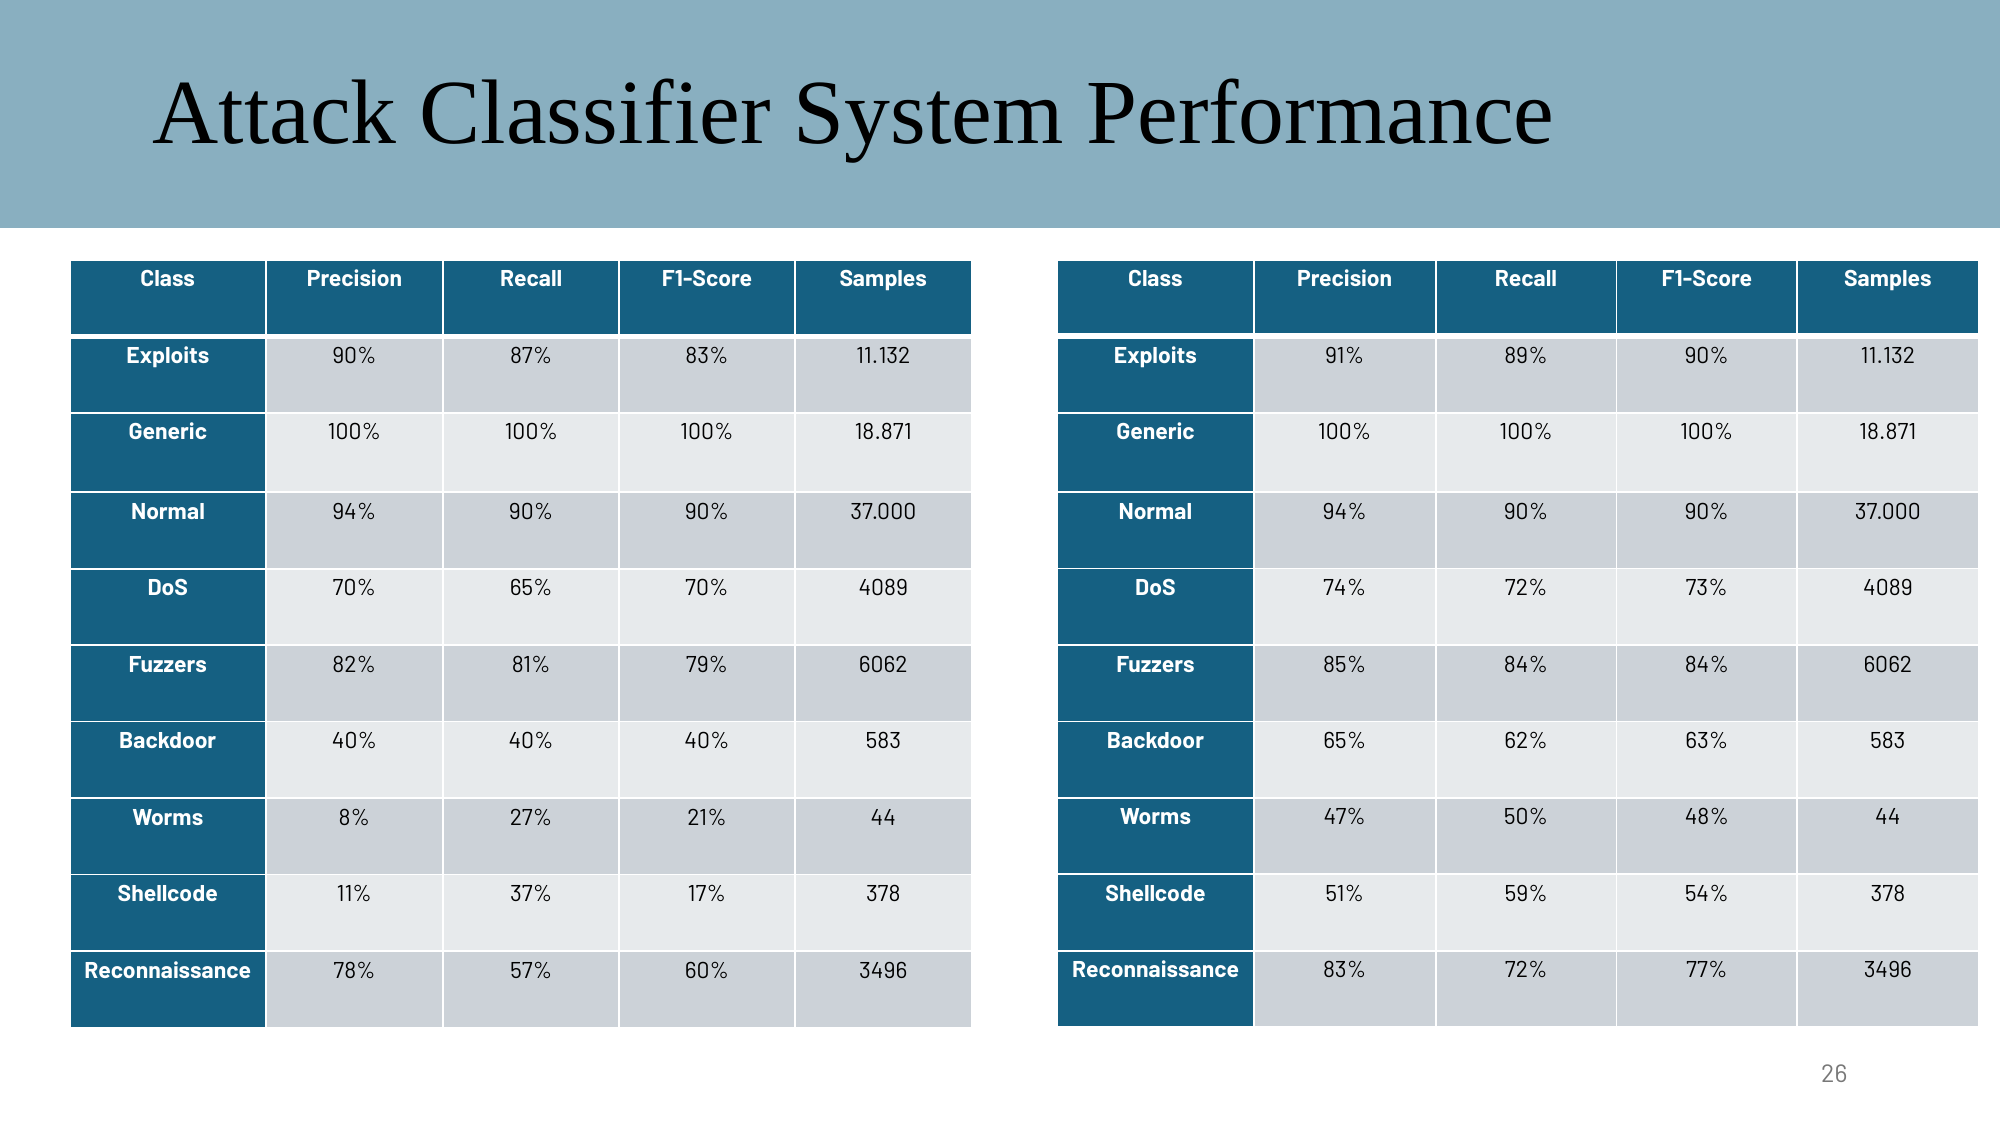

# Attack Classifier System Performance

| Class | Precision | Recall | F1-Score | Samples |
| --- | --- | --- | --- | --- |
| Exploits | 90% | 87% | 83% | 11.132 |
| Generic | 100% | 100% | 100% | 18.871 |
| Normal | 94% | 90% | 90% | 37.000 |
| DoS | 70% | 65% | 70% | 4089 |
| Fuzzers | 82% | 81% | 79% | 6062 |
| Backdoor | 40% | 40% | 40% | 583 |
| Worms | 8% | 27% | 21% | 44 |
| Shellcode | 11% | 37% | 17% | 378 |
| Reconnaissance | 78% | 57% | 60% | 3496 |
| Class | Precision | Recall | F1-Score | Samples |
| --- | --- | --- | --- | --- |
| Exploits | 91% | 89% | 90% | 11.132 |
| Generic | 100% | 100% | 100% | 18.871 |
| Normal | 94% | 90% | 90% | 37.000 |
| DoS | 74% | 72% | 73% | 4089 |
| Fuzzers | 85% | 84% | 84% | 6062 |
| Backdoor | 65% | 62% | 63% | 583 |
| Worms | 47% | 50% | 48% | 44 |
| Shellcode | 51% | 59% | 54% | 378 |
| Reconnaissance | 83% | 72% | 77% | 3496 |
26